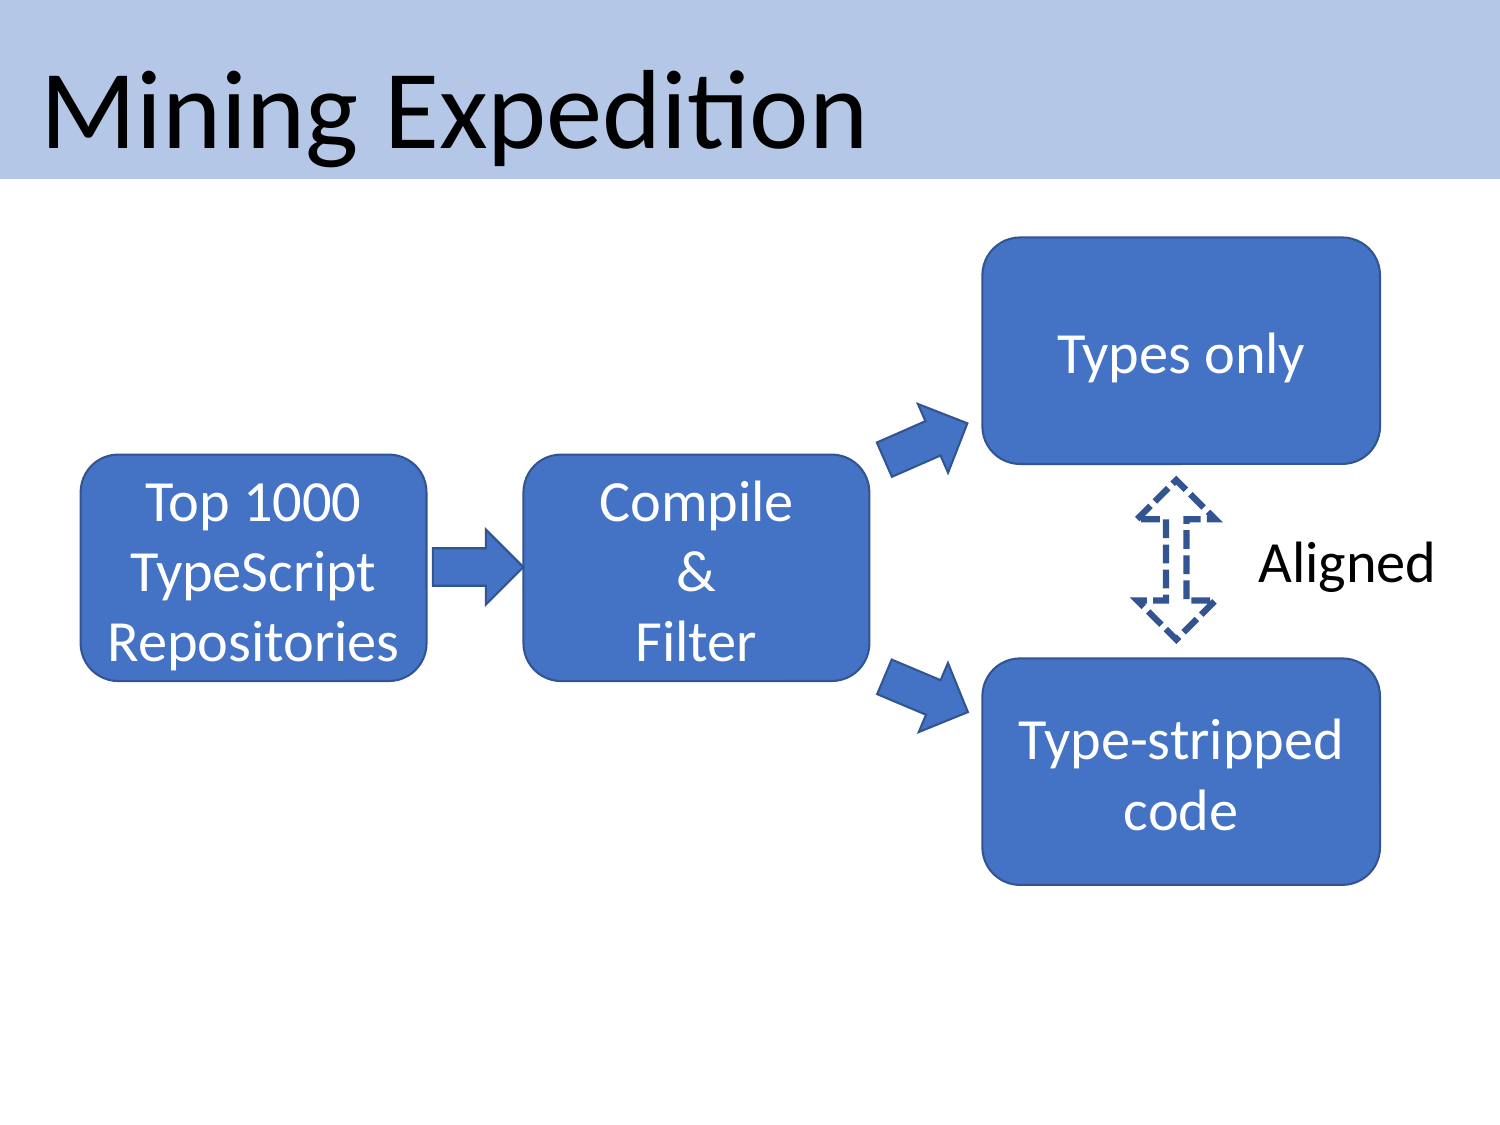

Mining Expedition
Types only

Compile
&
Filter
Top 1000
TypeScript Repositories

Aligned

Type-stripped code